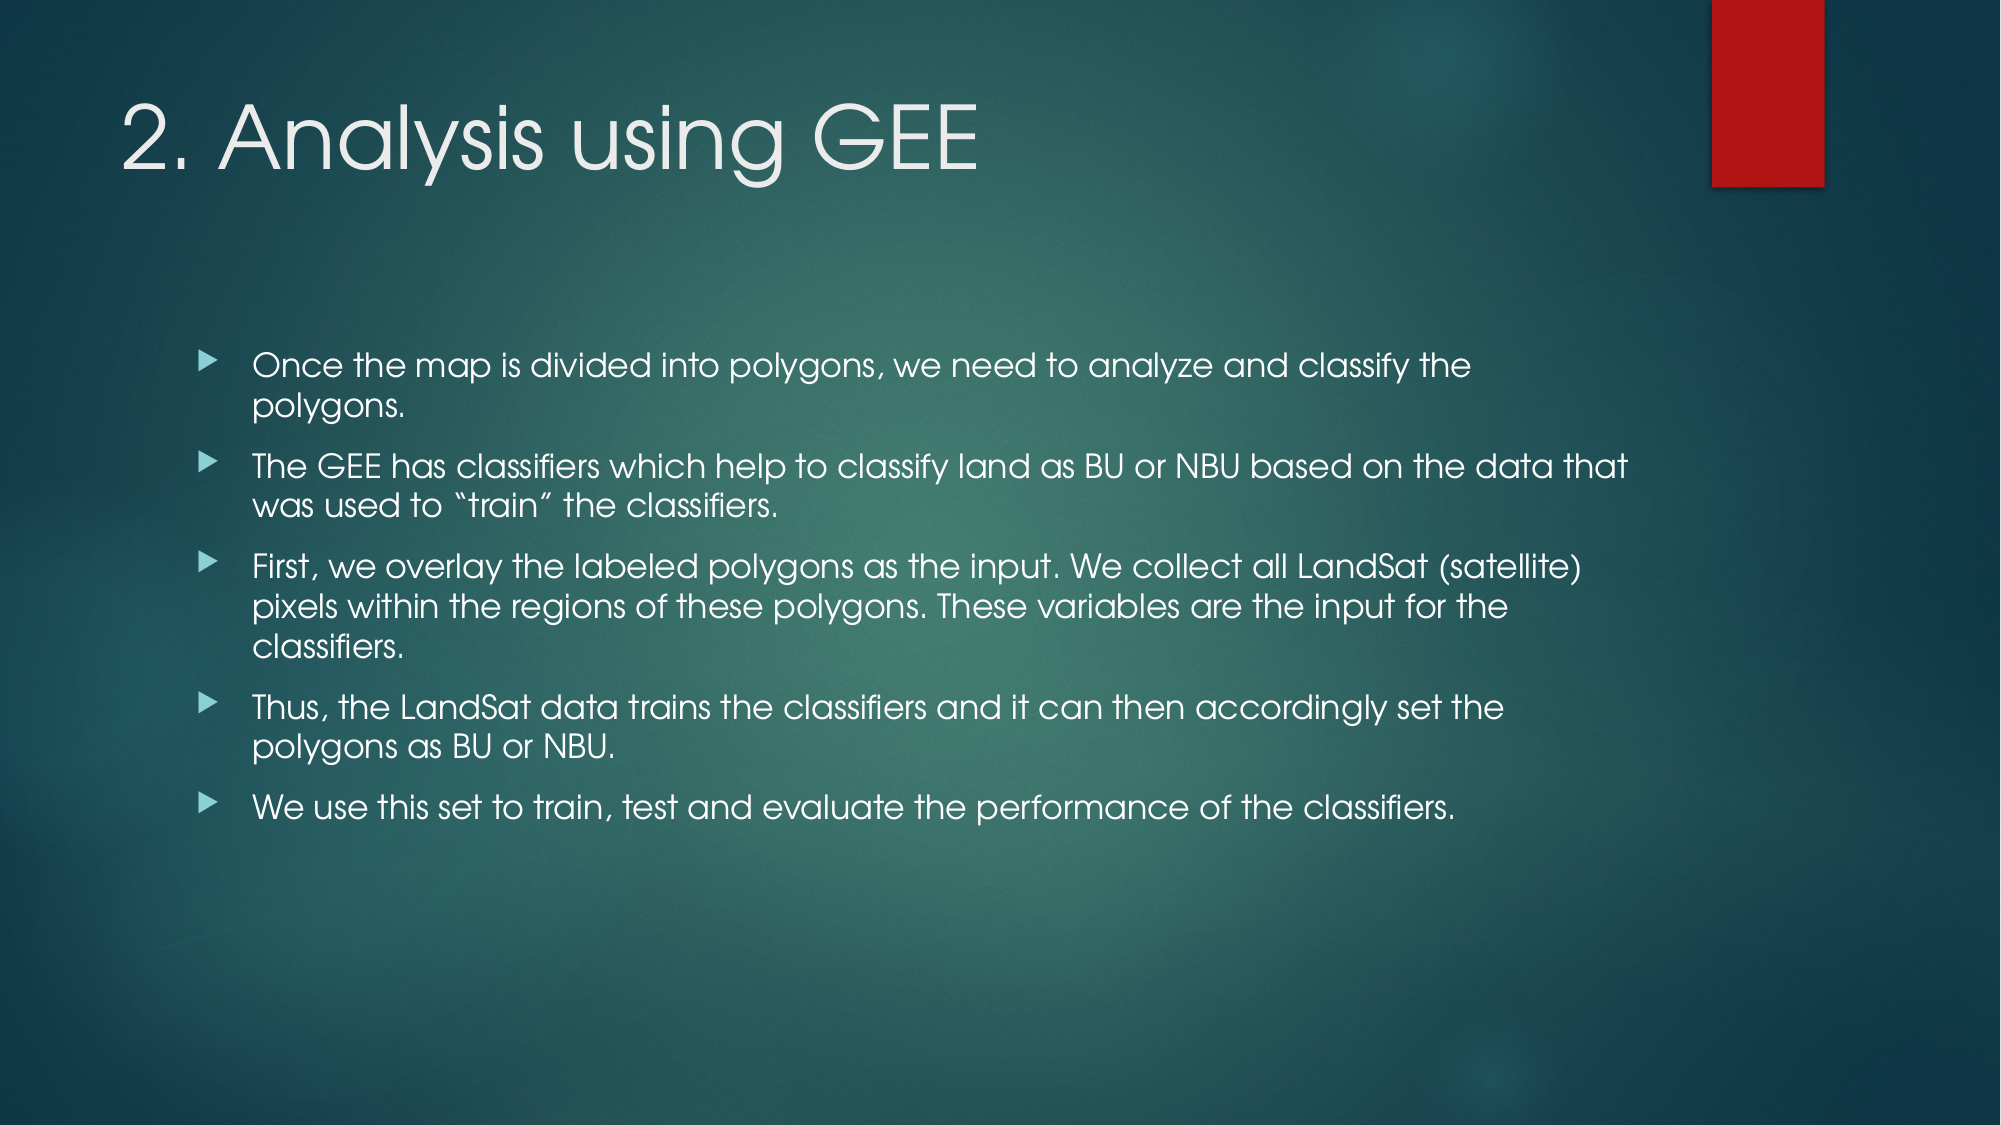

# 2. Analysis using GEE
Once the map is divided into polygons, we need to analyze and classify the polygons.
The GEE has classifiers which help to classify land as BU or NBU based on the data that was used to “train” the classifiers.
First, we overlay the labeled polygons as the input. We collect all LandSat (satellite) pixels within the regions of these polygons. These variables are the input for the classifiers.
Thus, the LandSat data trains the classifiers and it can then accordingly set the polygons as BU or NBU.
We use this set to train, test and evaluate the performance of the classifiers.